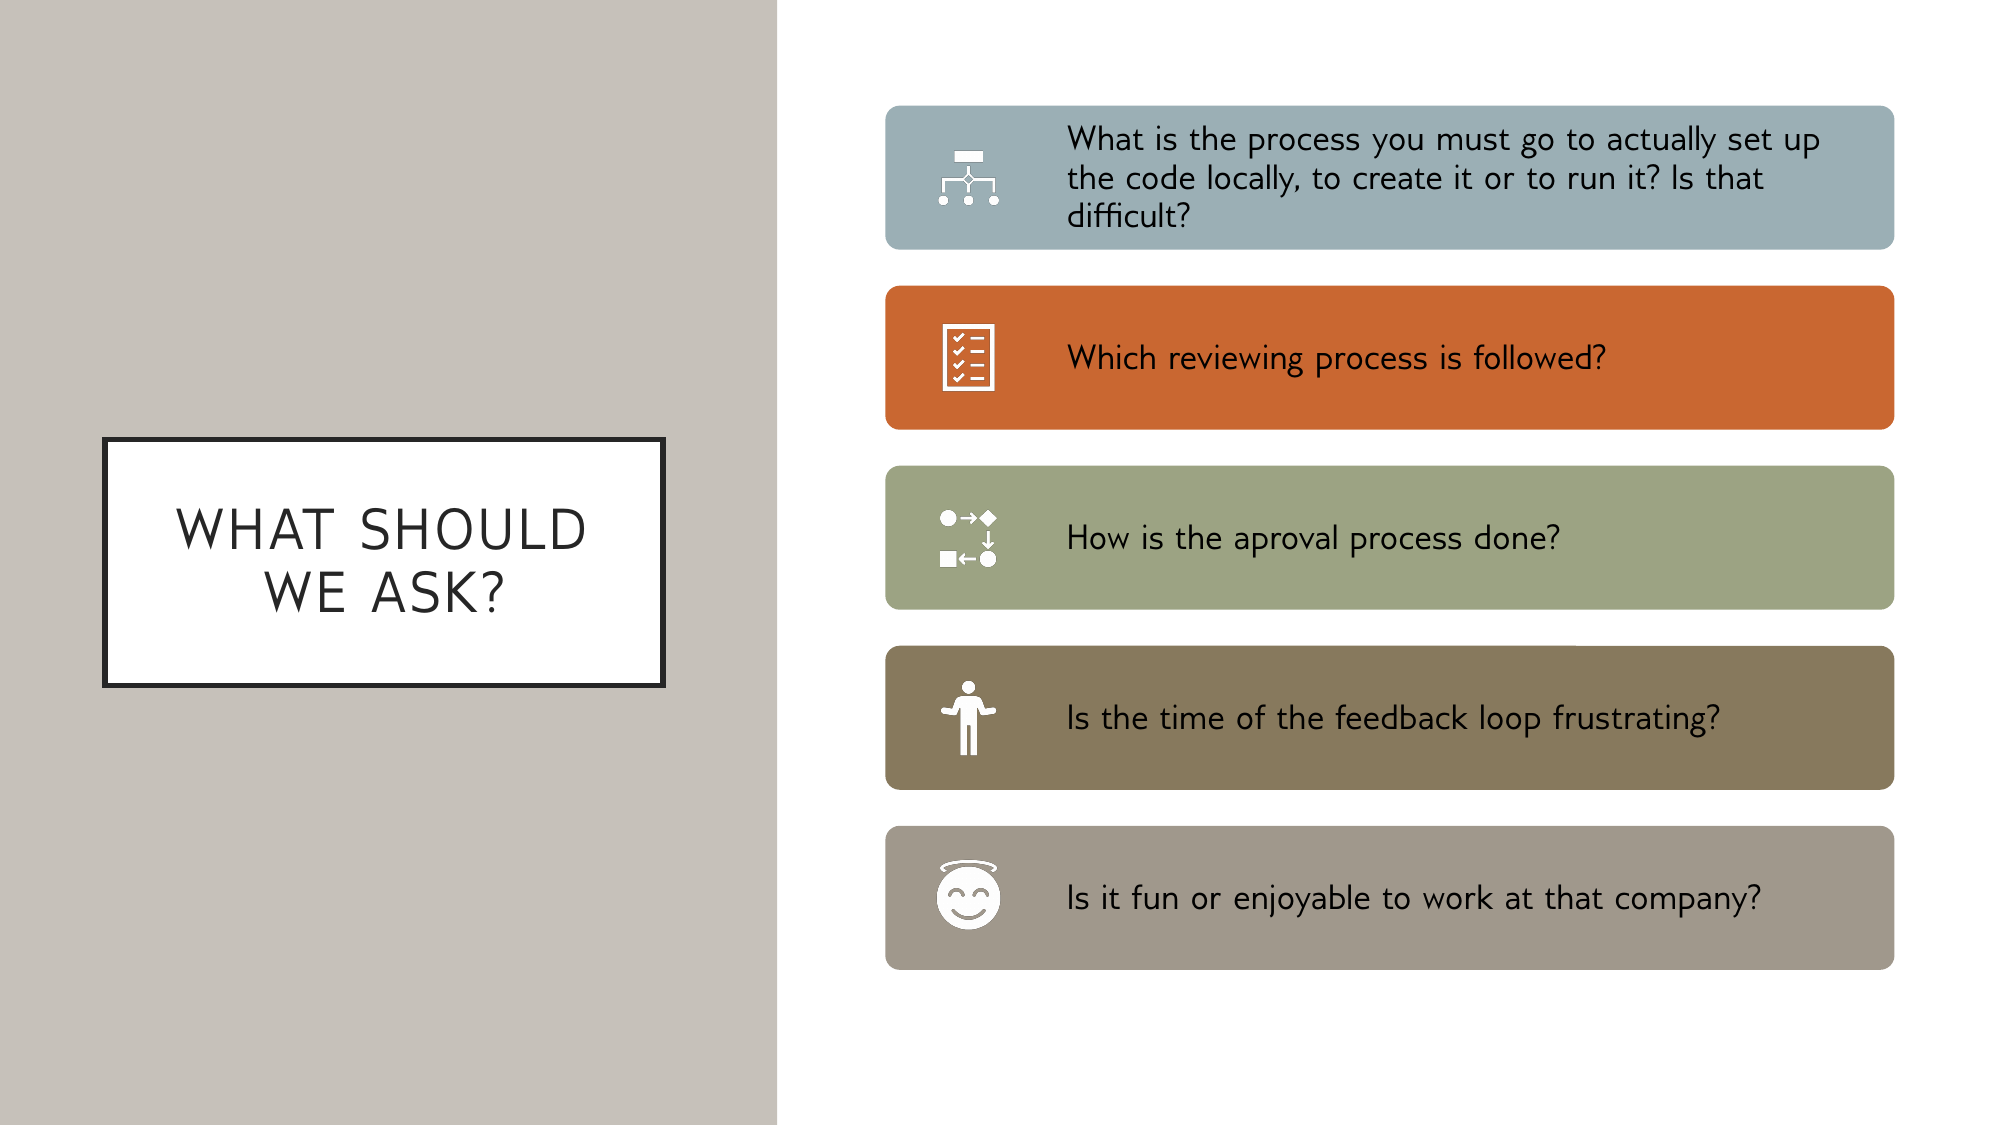

What is the process you must go to actually set up the code locally, to create it or to run it? Is that difficult?
Which reviewing process is followed?
How is the aproval process done?
Is the time of the feedback loop frustrating?
Is it fun or enjoyable to work at that company?
# What should we ask?